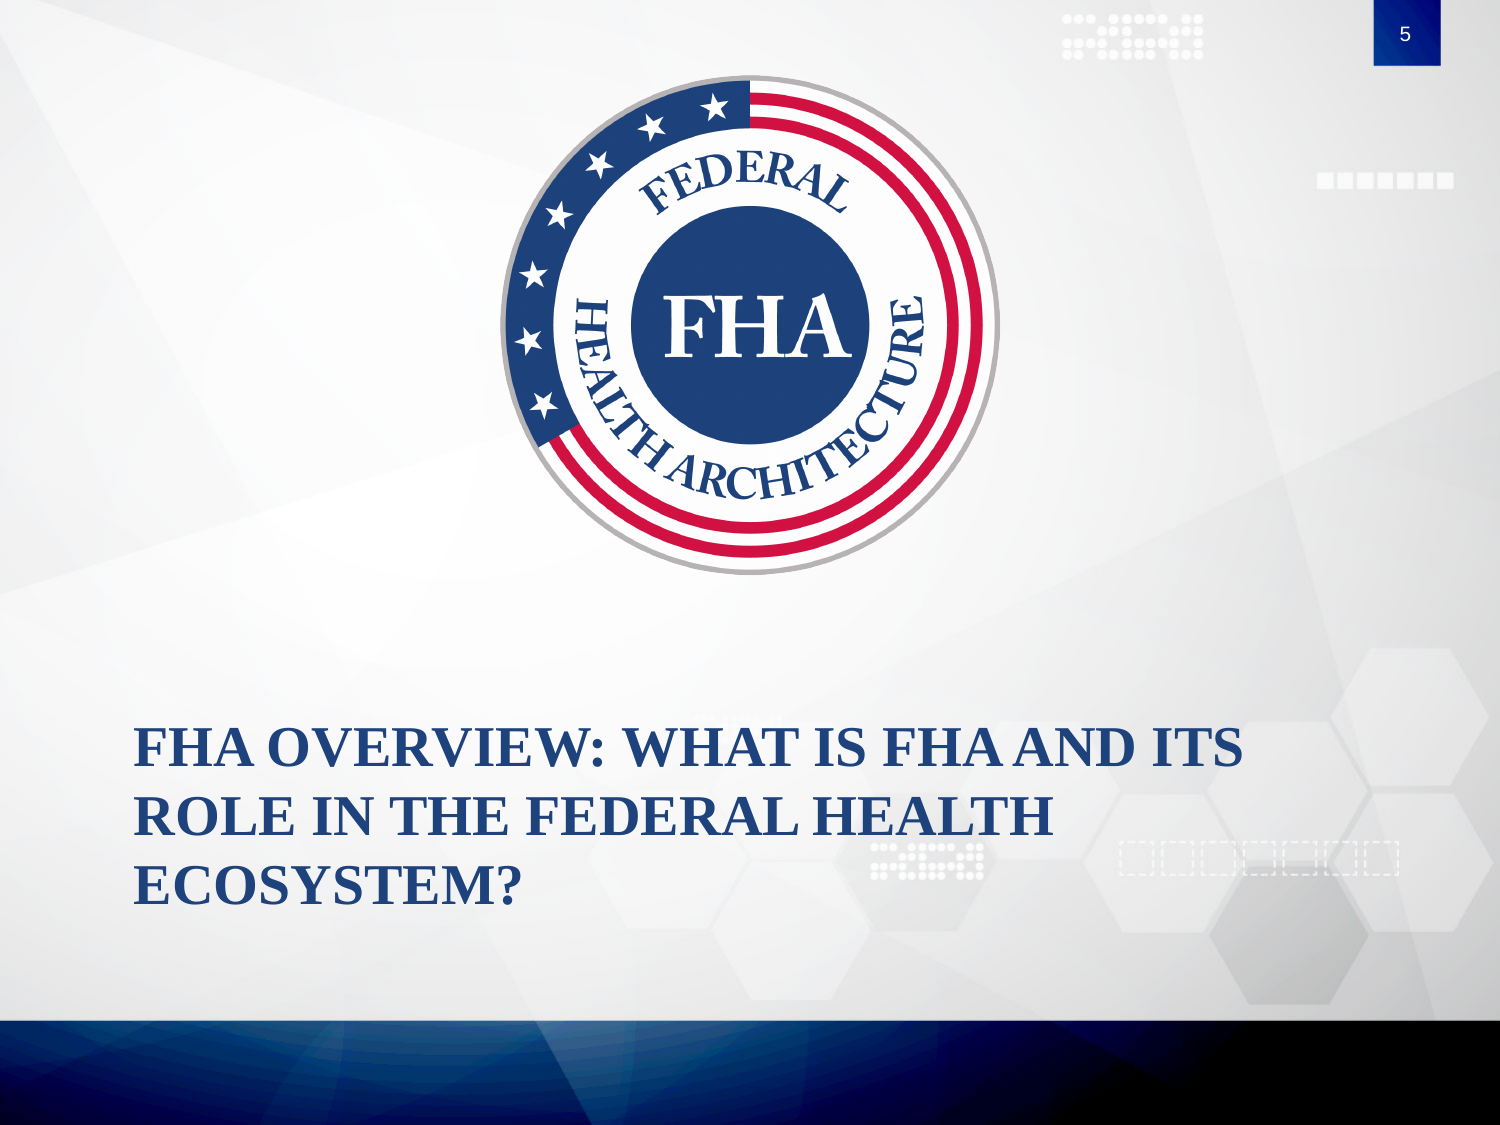

5
# FHA OVERVIEW: What is FHA and its Role in the Federal Health Ecosystem?